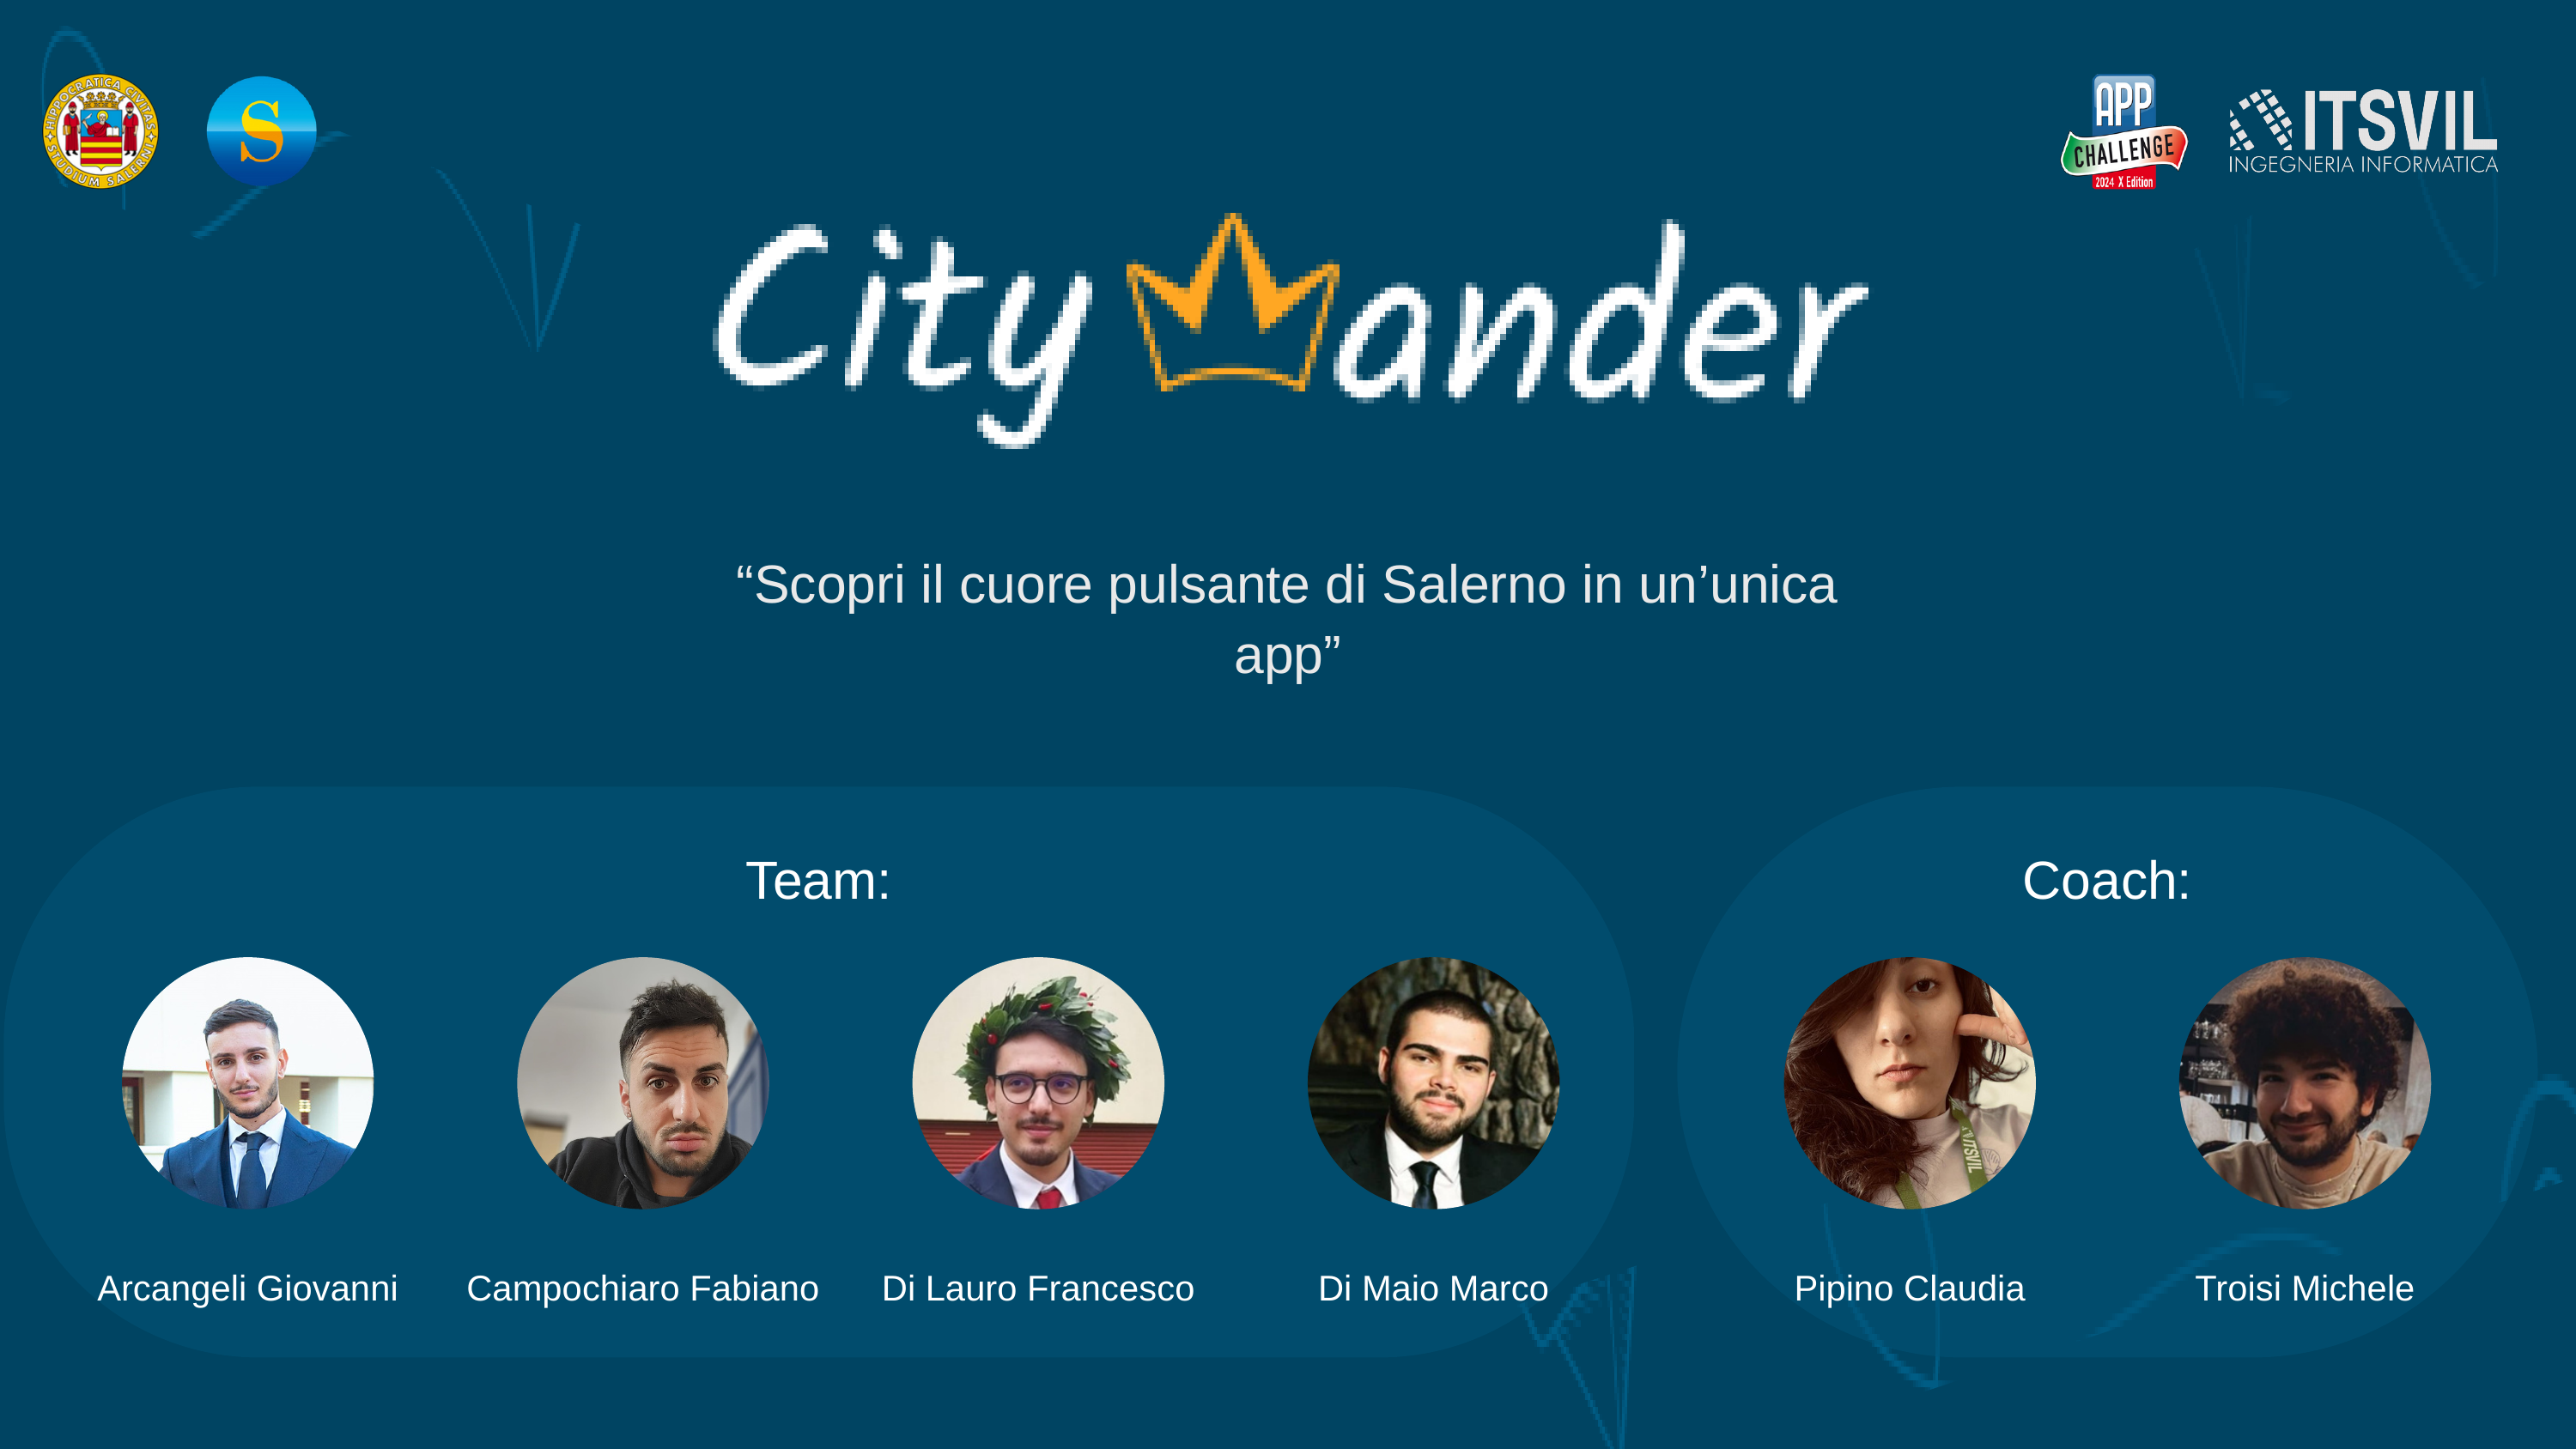

“Scopri il cuore pulsante di Salerno in un’unica app”

Team:

Arcangeli Giovanni
Campochiaro Fabiano
Di Lauro Francesco
Di Maio Marco
Coach:

Pipino Claudia
Troisi Michele